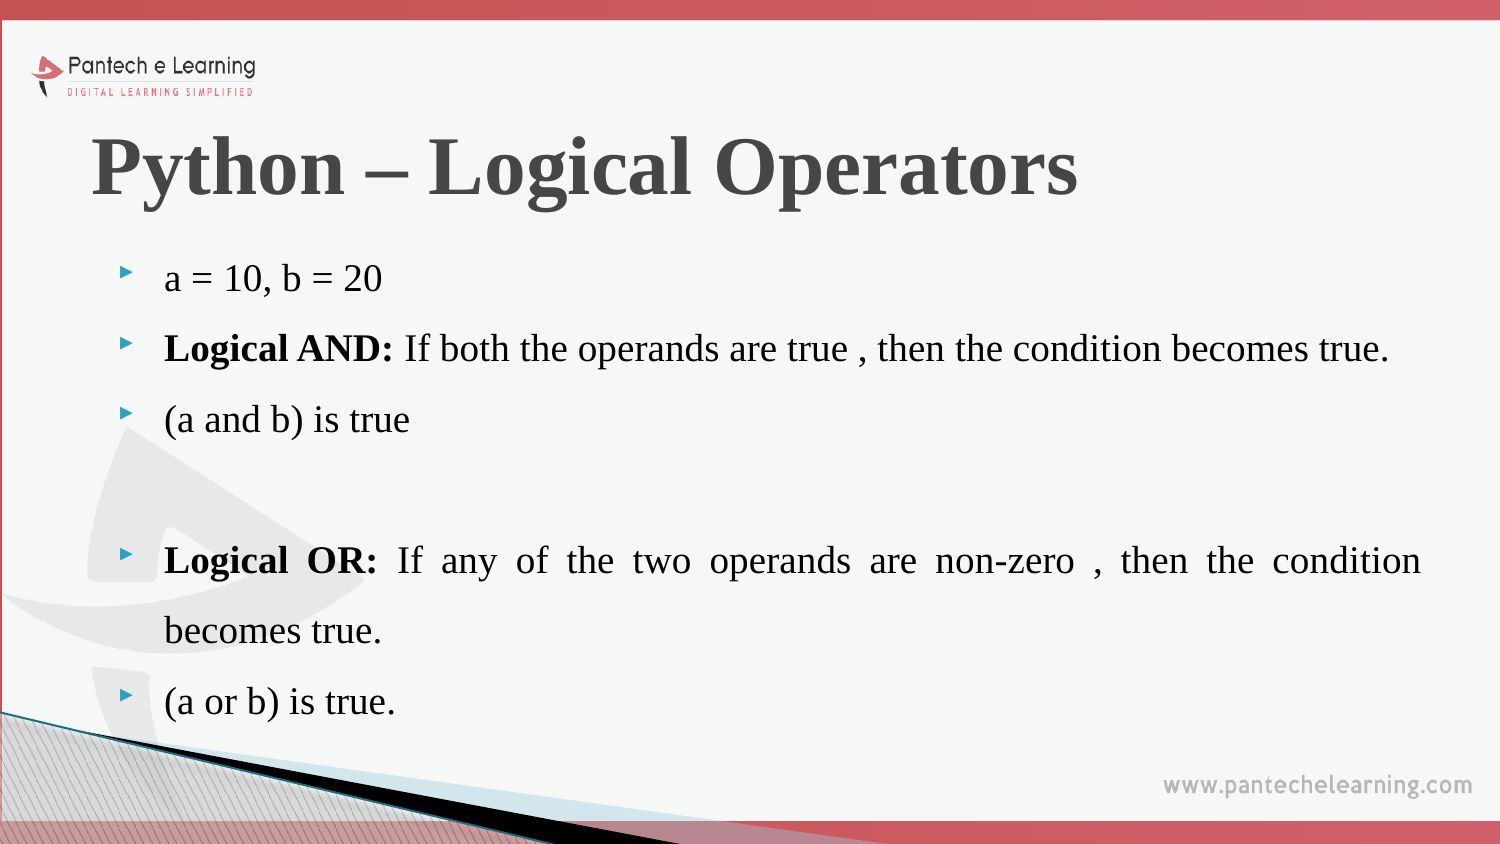

# Python – Logical Operators
a = 10, b = 20
Logical AND: If both the operands are true , then the condition becomes true.
(a and b) is true

Logical OR: If any of the two operands are non-zero , then the condition becomes true.
(a or b) is true.